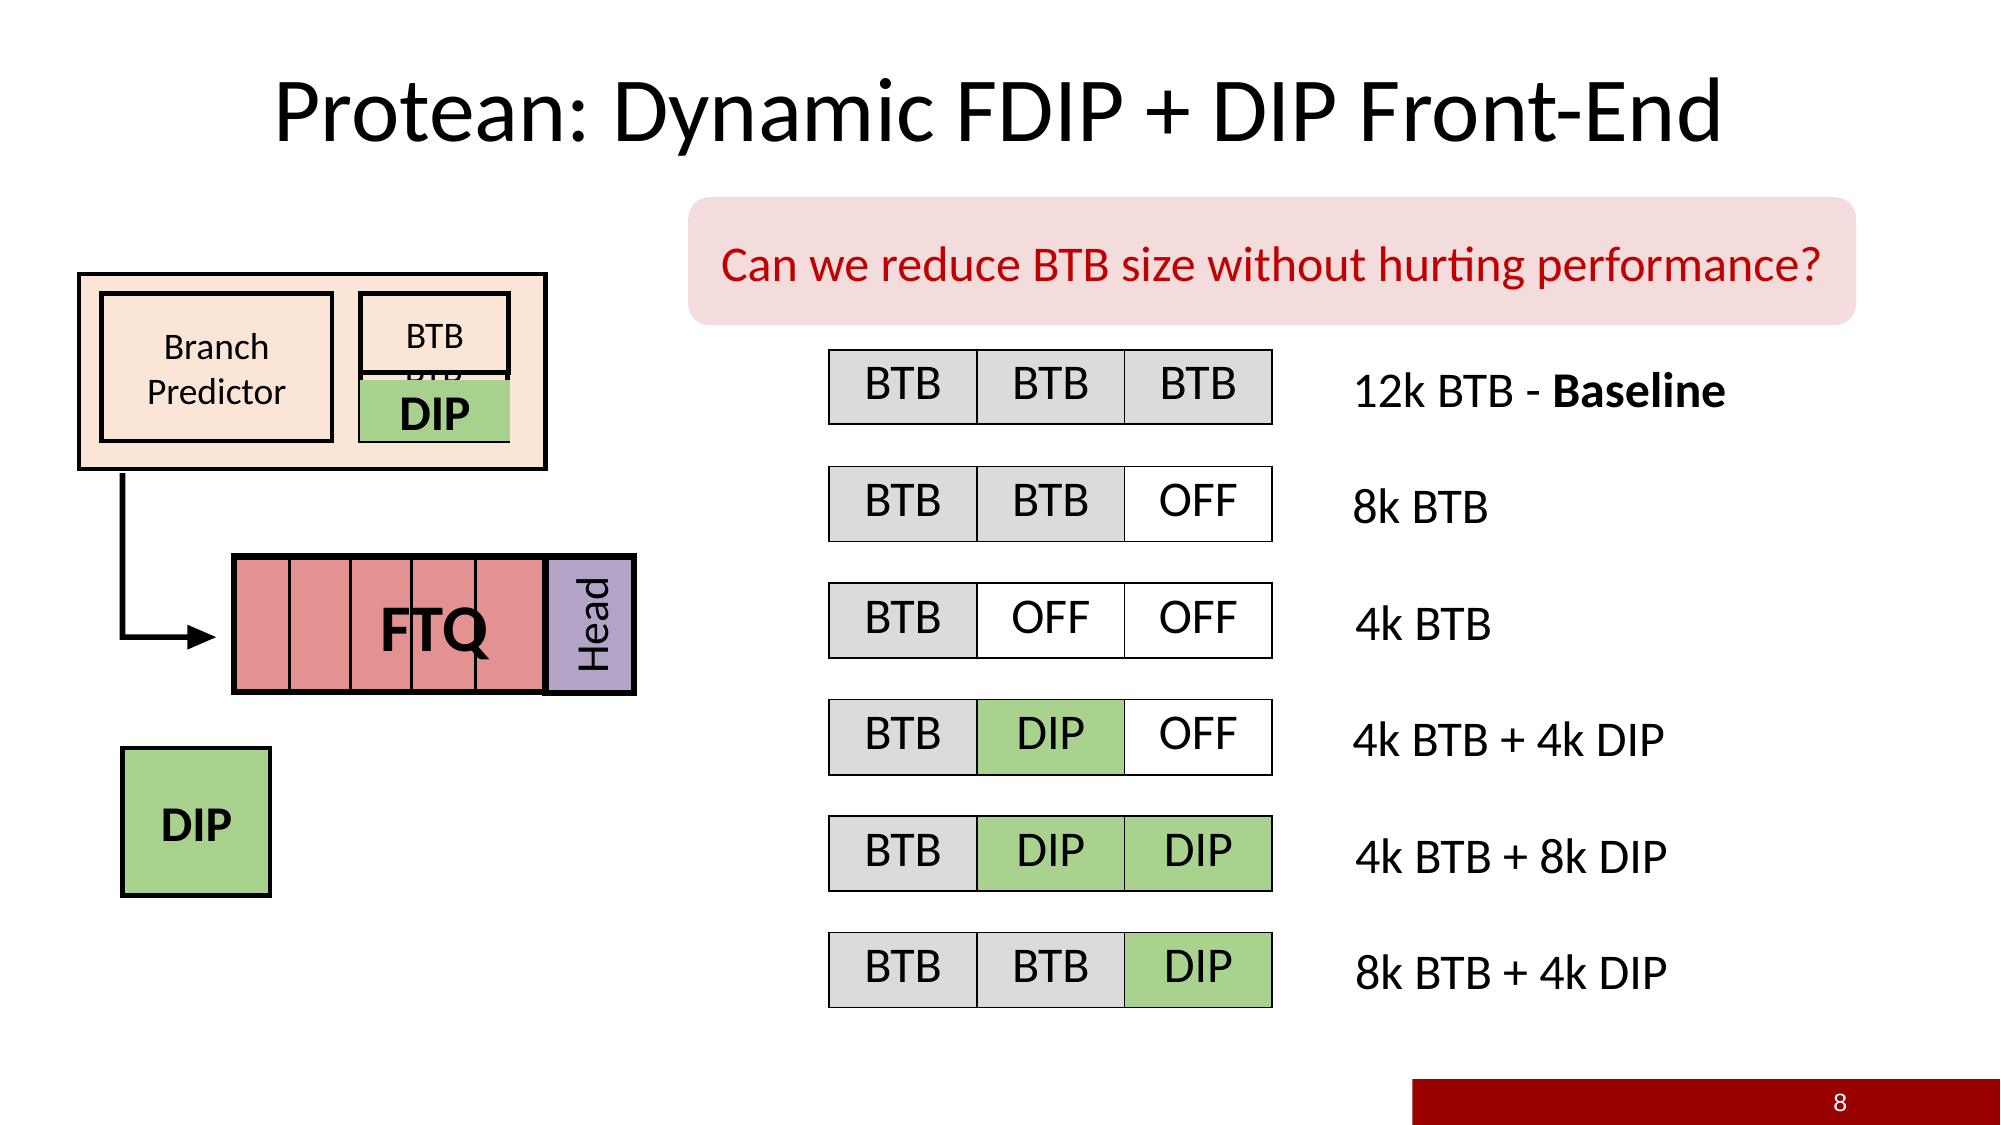

# Protean: Dynamic FDIP + DIP Front-End
Can we reduce BTB size without hurting performance?

Branch Predictor
BTB
BTB
| BTB | BTB | BTB |
| --- | --- | --- |
12k BTB - Baseline
DIP
| BTB | BTB | OFF |
| --- | --- | --- |
8k BTB

FTQ
Head
| BTB | OFF | OFF |
| --- | --- | --- |
4k BTB
| BTB | DIP | OFF |
| --- | --- | --- |
4k BTB + 4k DIP
DIP
| BTB | DIP | DIP |
| --- | --- | --- |
4k BTB + 8k DIP
| BTB | BTB | DIP |
| --- | --- | --- |
8k BTB + 4k DIP